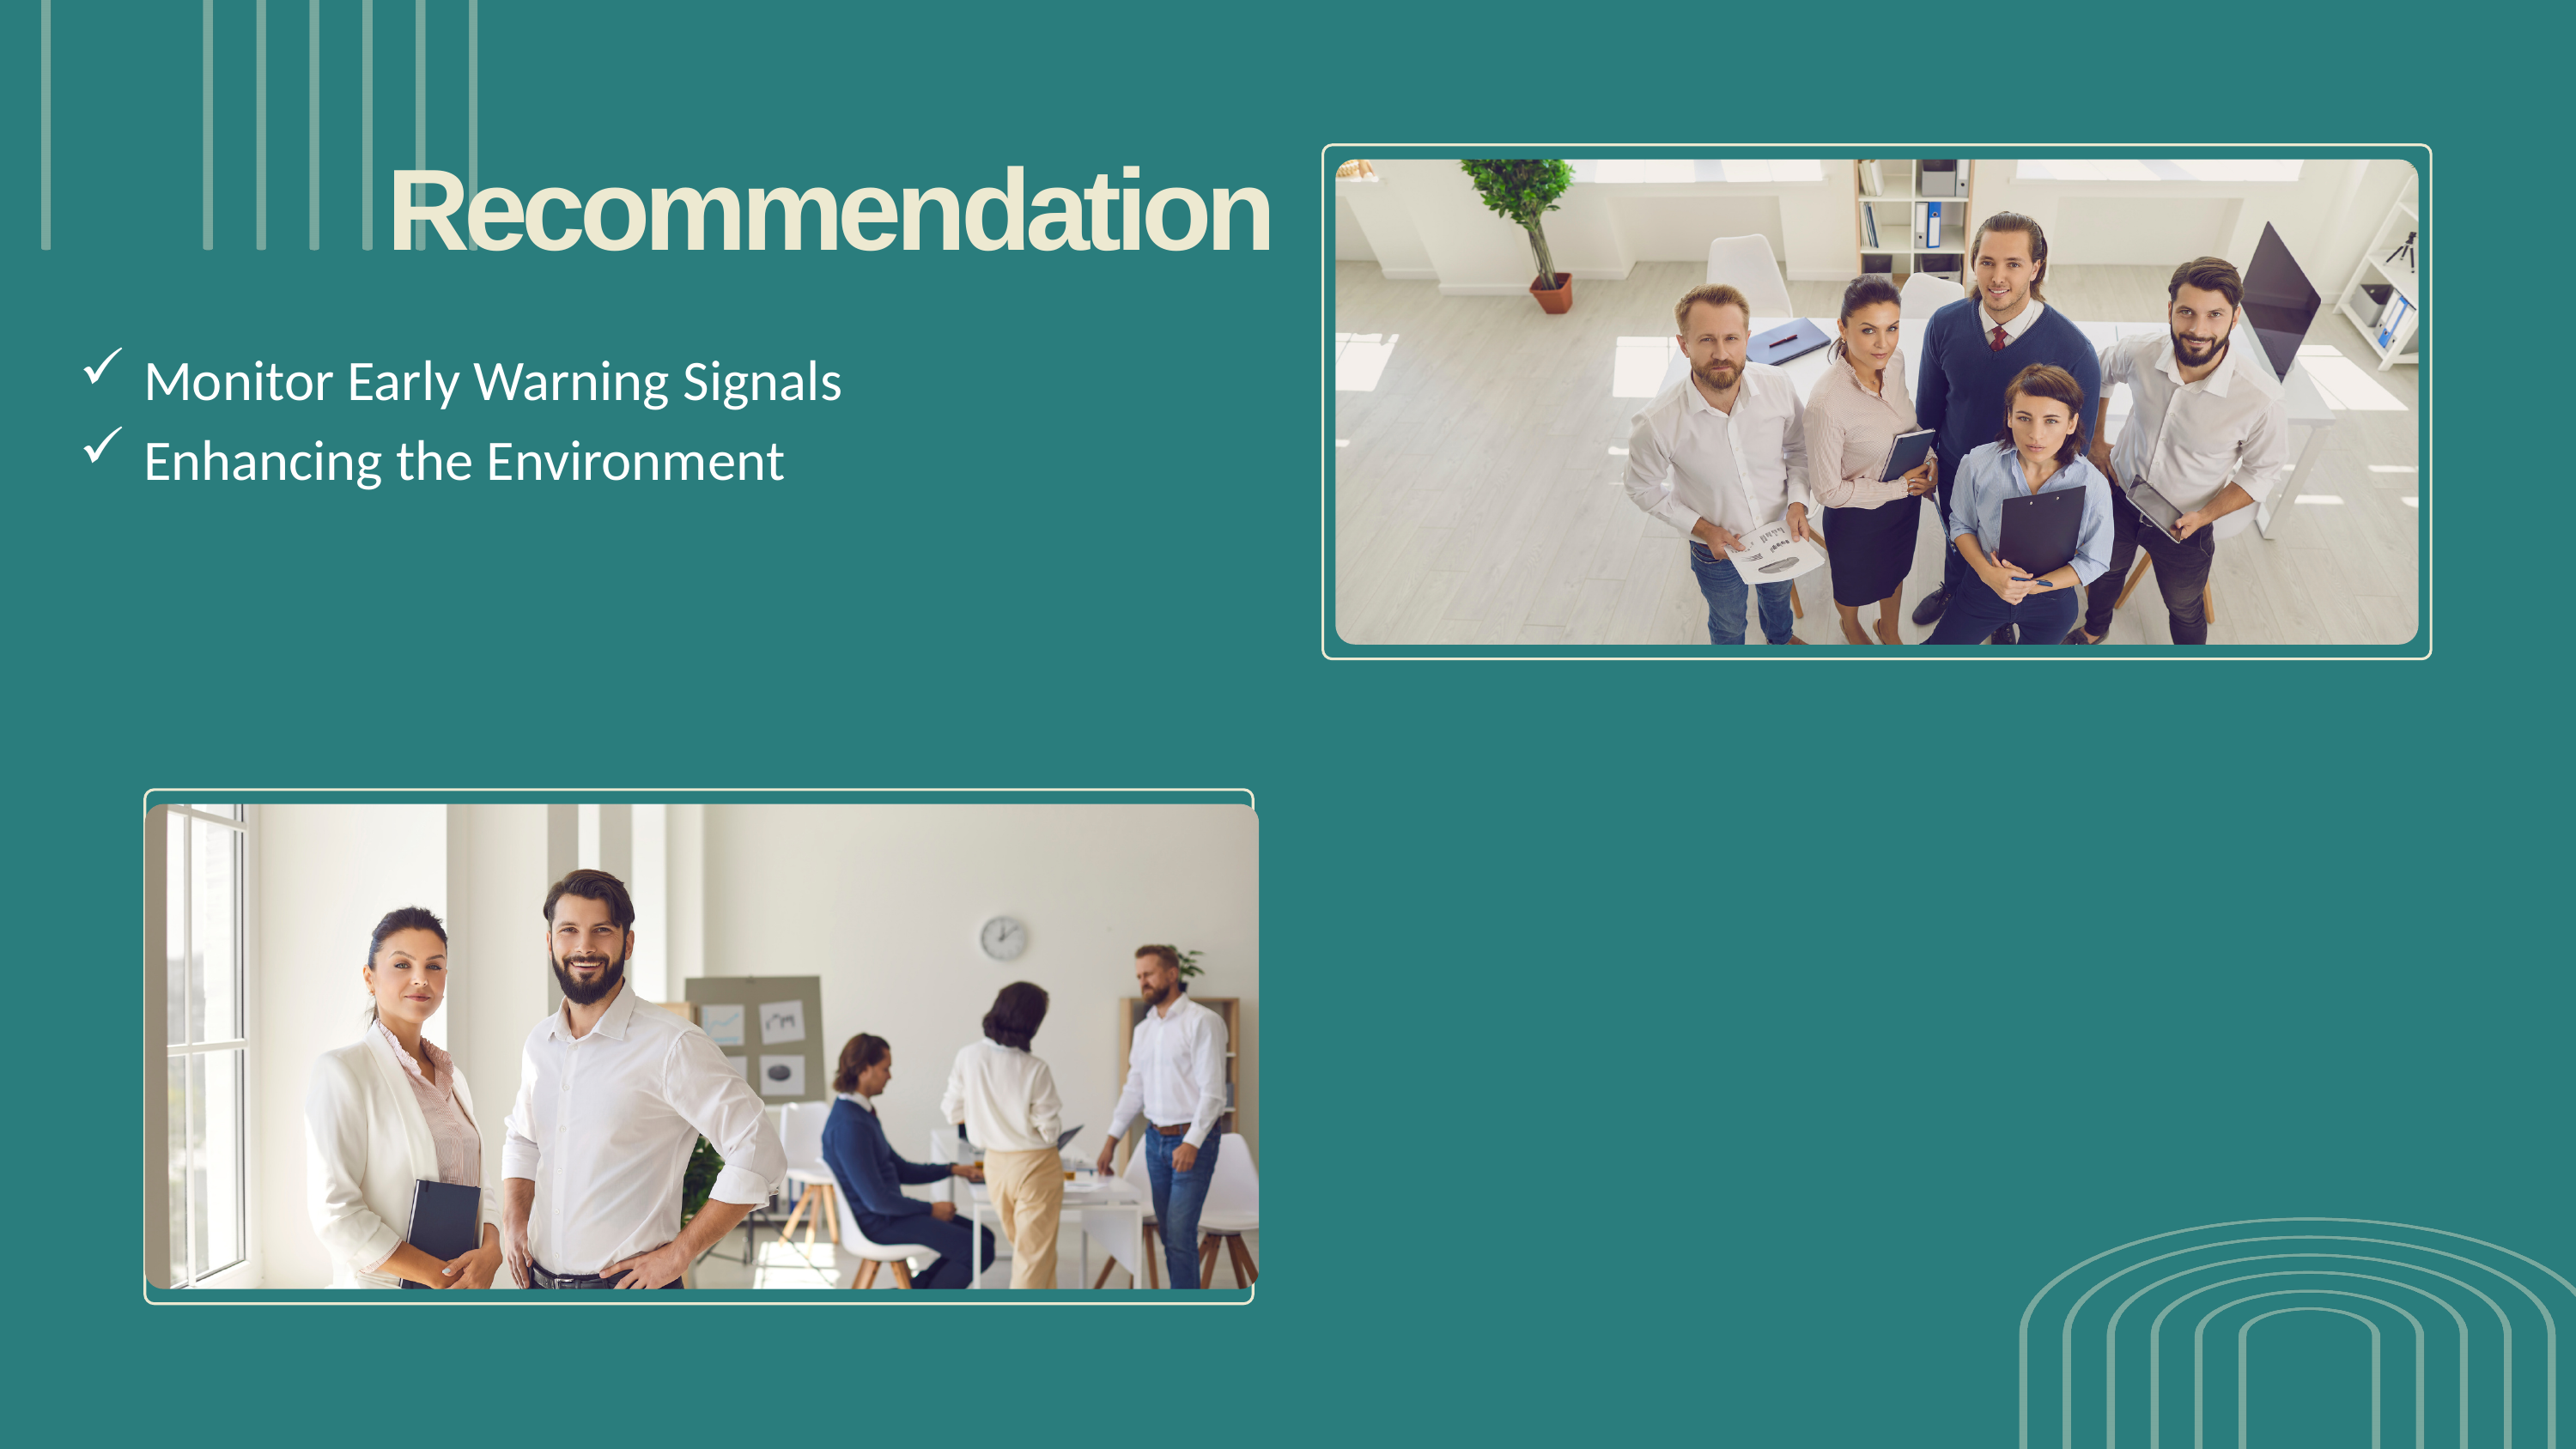

Recommendation

Monitor Early Warning Signals
Enhancing the Environment